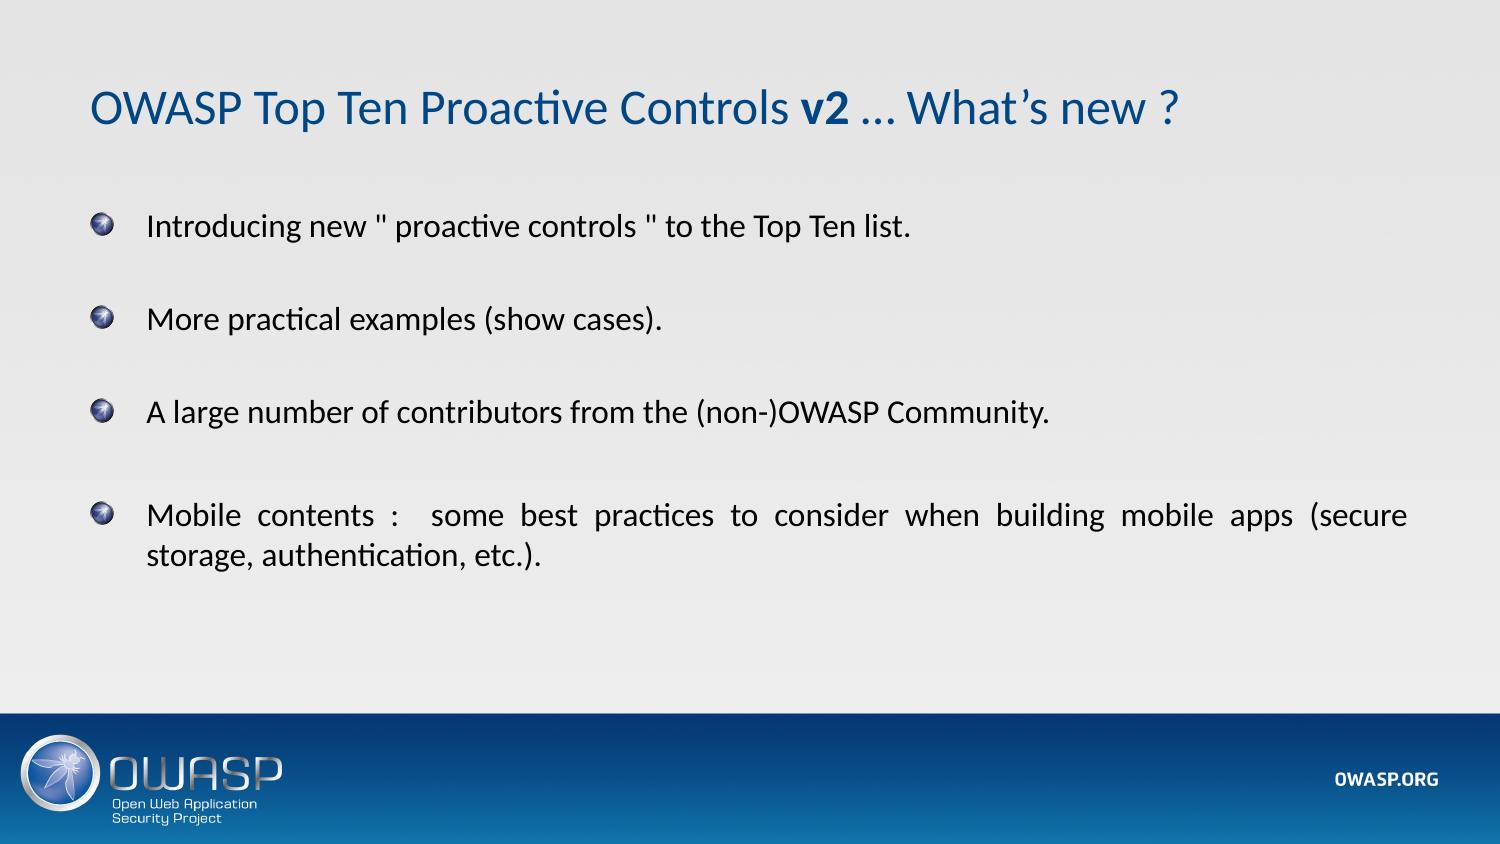

# OWASP Top Ten Proactive Controls v2 … What’s new ?
Introducing new " proactive controls " to the Top Ten list.

More practical examples (show cases).

A large number of contributors from the (non-)OWASP Community.
Mobile contents :  some best practices to consider when building mobile apps (secure storage, authentication, etc.).